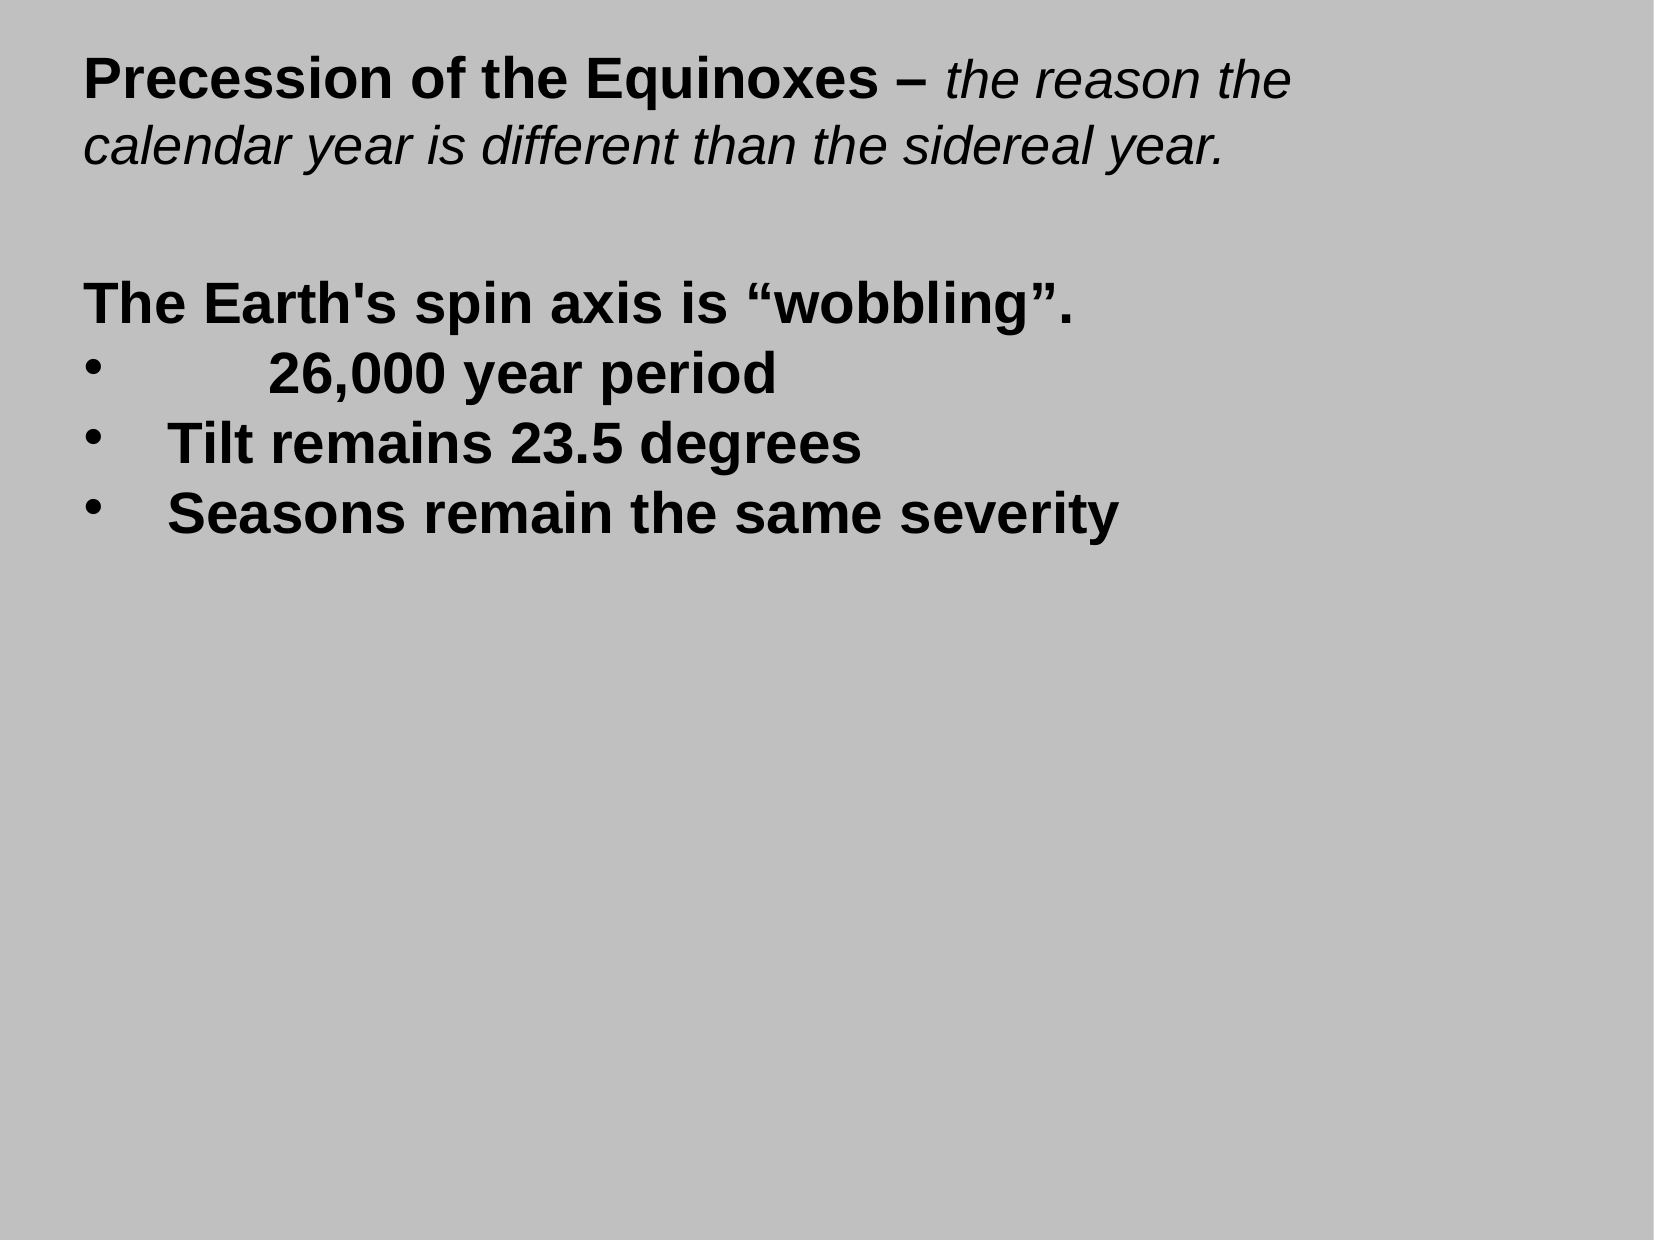

Precession of the Equinoxes – the reason the calendar year is different than the sidereal year.

The Earth's spin axis is “wobbling”.
	26,000 year period
   Tilt remains 23.5 degrees
   Seasons remain the same severity